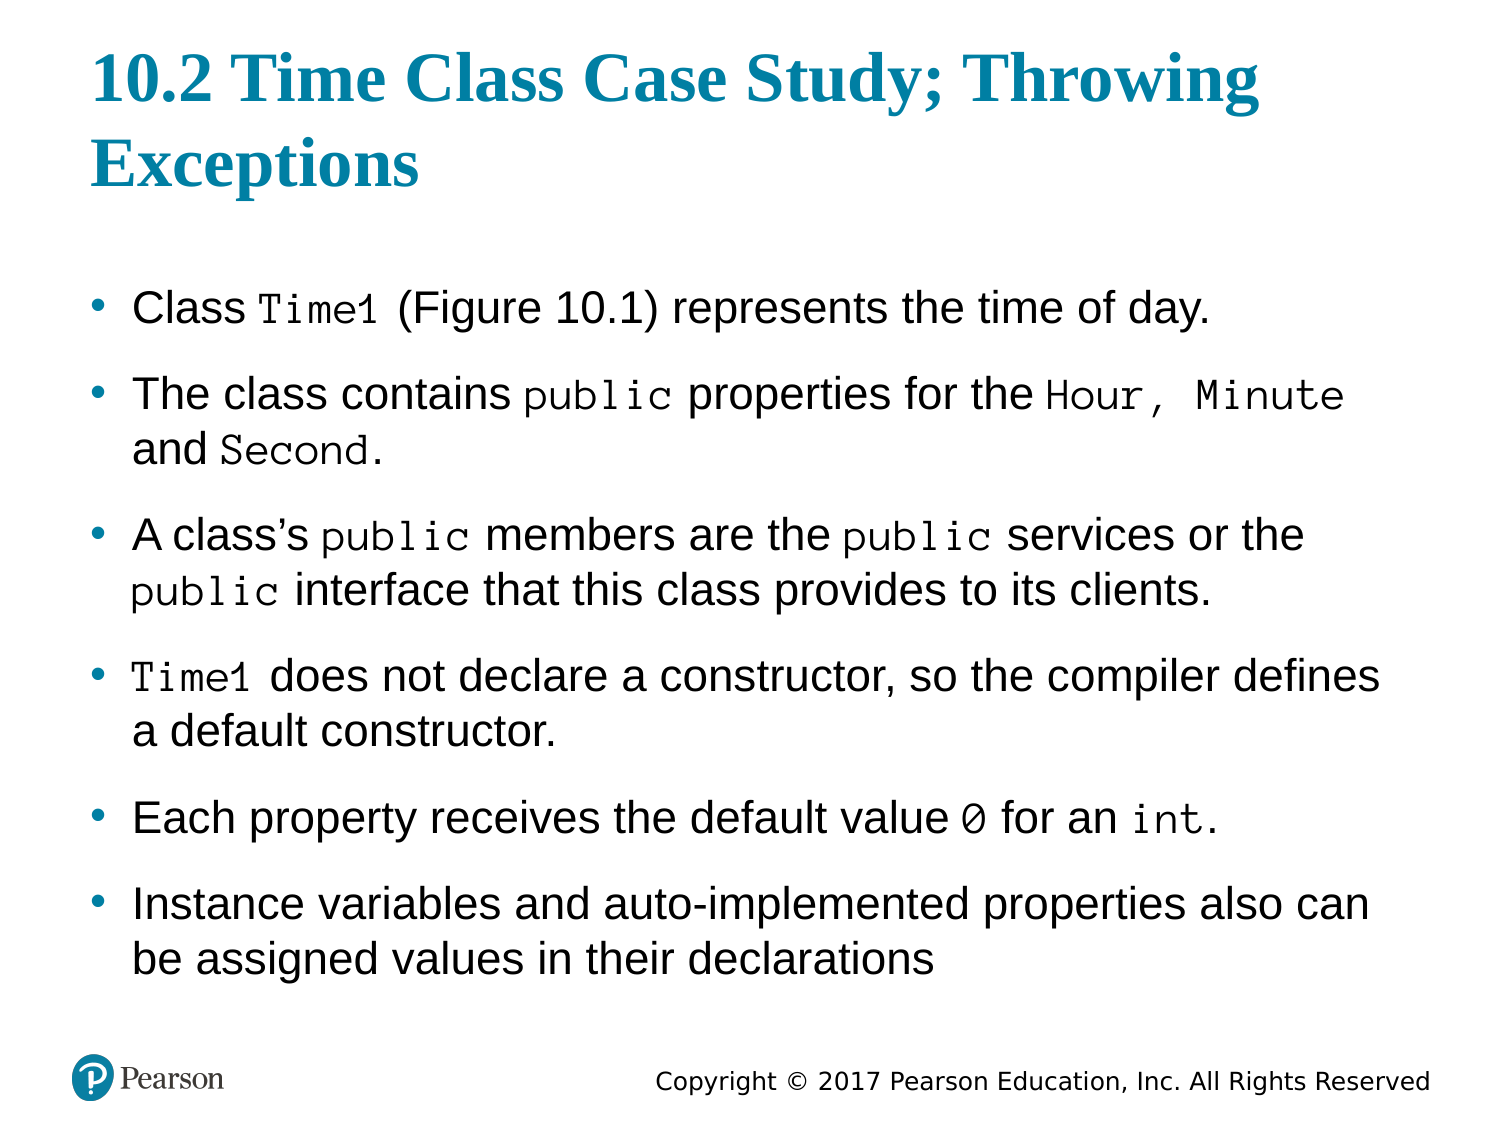

# 10.2 Time Class Case Study; Throwing Exceptions
Class Time1 (Figure 10.1) represents the time of day.
The class contains public properties for the Hour, Minute and Second.
A class’s public members are the public services or the public interface that this class provides to its clients.
Time1 does not declare a constructor, so the compiler defines a default constructor.
Each property receives the default value 0 for an int.
Instance variables and auto-implemented properties also can be assigned values in their declarations